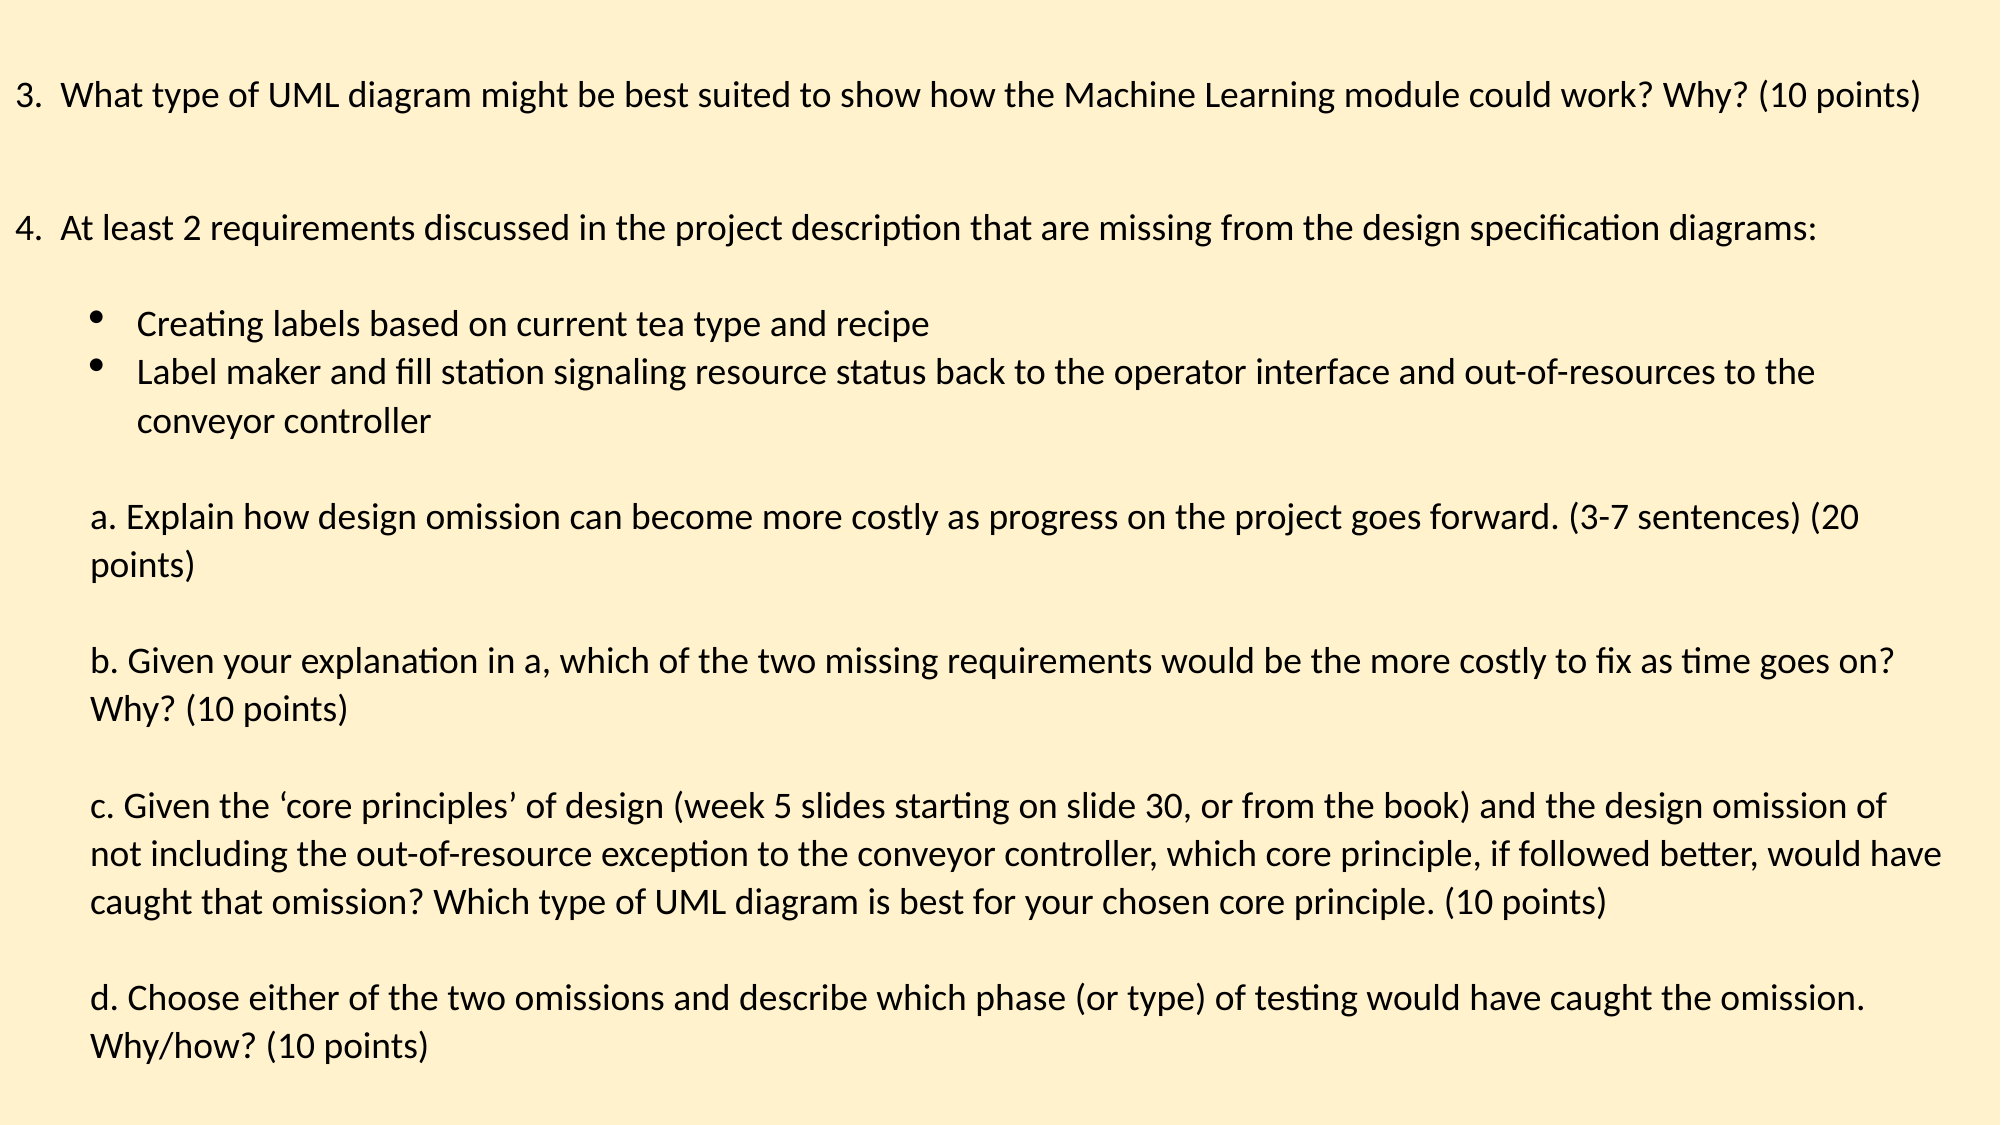

3.  What type of UML diagram might be best suited to show how the Machine Learning module could work? Why? (10 points)
4.  At least 2 requirements discussed in the project description that are missing from the design specification diagrams:

Creating labels based on current tea type and recipe
Label maker and fill station signaling resource status back to the operator interface and out-of-resources to the conveyor controller

a. Explain how design omission can become more costly as progress on the project goes forward. (3-7 sentences) (20 points)

b. Given your explanation in a, which of the two missing requirements would be the more costly to fix as time goes on? Why? (10 points)

c. Given the ‘core principles’ of design (week 5 slides starting on slide 30, or from the book) and the design omission of not including the out-of-resource exception to the conveyor controller, which core principle, if followed better, would have caught that omission? Which type of UML diagram is best for your chosen core principle. (10 points)

d. Choose either of the two omissions and describe which phase (or type) of testing would have caught the omission. Why/how? (10 points)